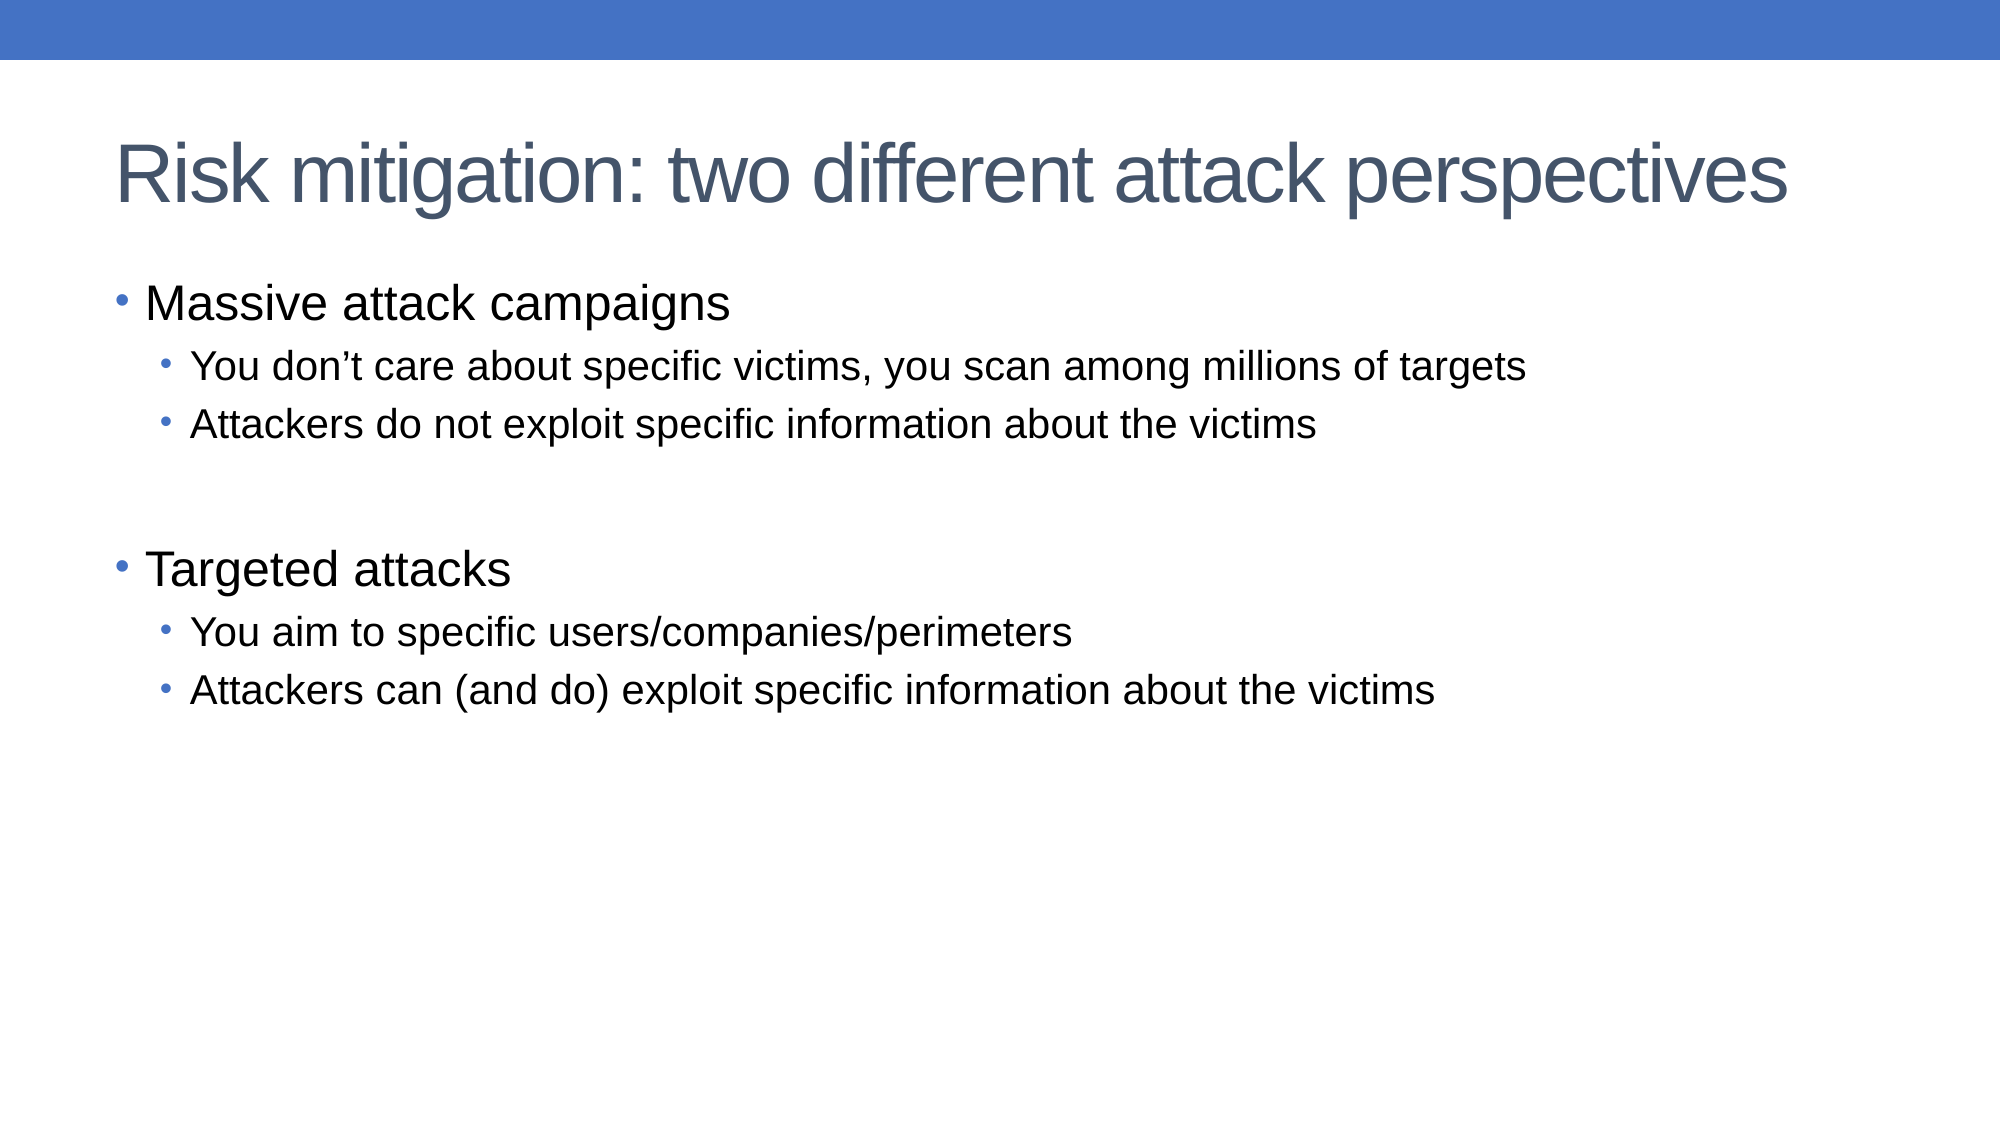

# Risk mitigation: two different attack perspectives
Massive attack campaigns
You don’t care about specific victims, you scan among millions of targets
Attackers do not exploit specific information about the victims

Targeted attacks
You aim to specific users/companies/perimeters
Attackers can (and do) exploit specific information about the victims